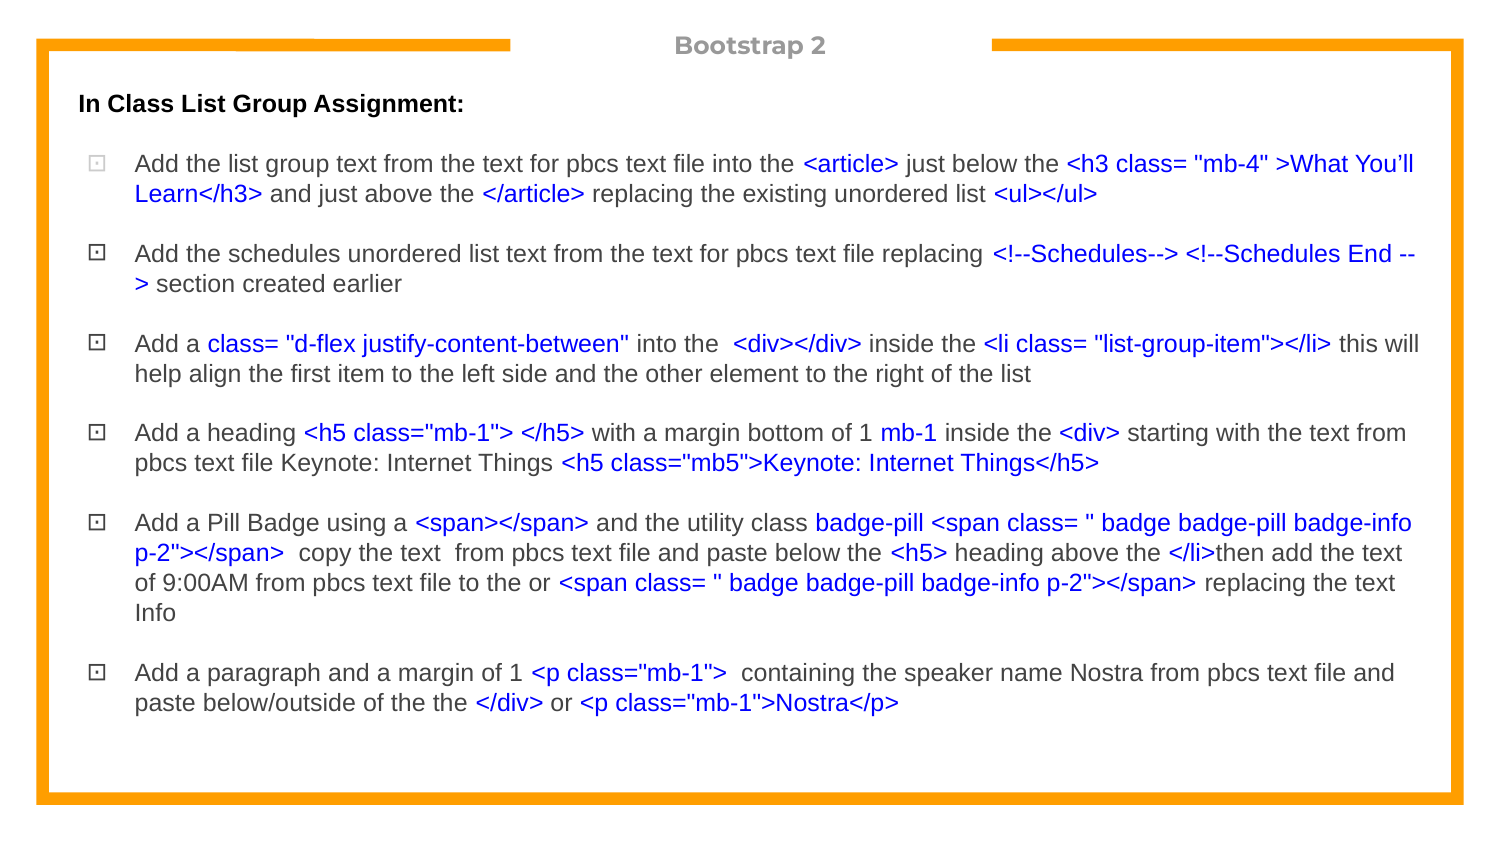

# Bootstrap 2

In Class List Group Assignment:

Add the list group text from the text for pbcs text file into the <article> just below the <h3 class= "mb-4" >What You’ll Learn</h3> and just above the </article> replacing the existing unordered list <ul></ul>

Add the schedules unordered list text from the text for pbcs text file replacing <!--Schedules--> <!--Schedules End --> section created earlier

Add a class= "d-flex justify-content-between" into the  <div></div> inside the <li class= "list-group-item"></li> this will help align the first item to the left side and the other element to the right of the list

Add a heading <h5 class="mb-1"> </h5> with a margin bottom of 1 mb-1 inside the <div> starting with the text from pbcs text file Keynote: Internet Things <h5 class="mb5">Keynote: Internet Things</h5>

Add a Pill Badge using a <span></span> and the utility class badge-pill <span class= " badge badge-pill badge-info p-2"></span>  copy the text  from pbcs text file and paste below the <h5> heading above the </li>then add the text of 9:00AM from pbcs text file to the or <span class= " badge badge-pill badge-info p-2"></span> replacing the text Info

Add a paragraph and a margin of 1 <p class="mb-1">  containing the speaker name Nostra from pbcs text file and paste below/outside of the the </div> or <p class="mb-1">Nostra</p>